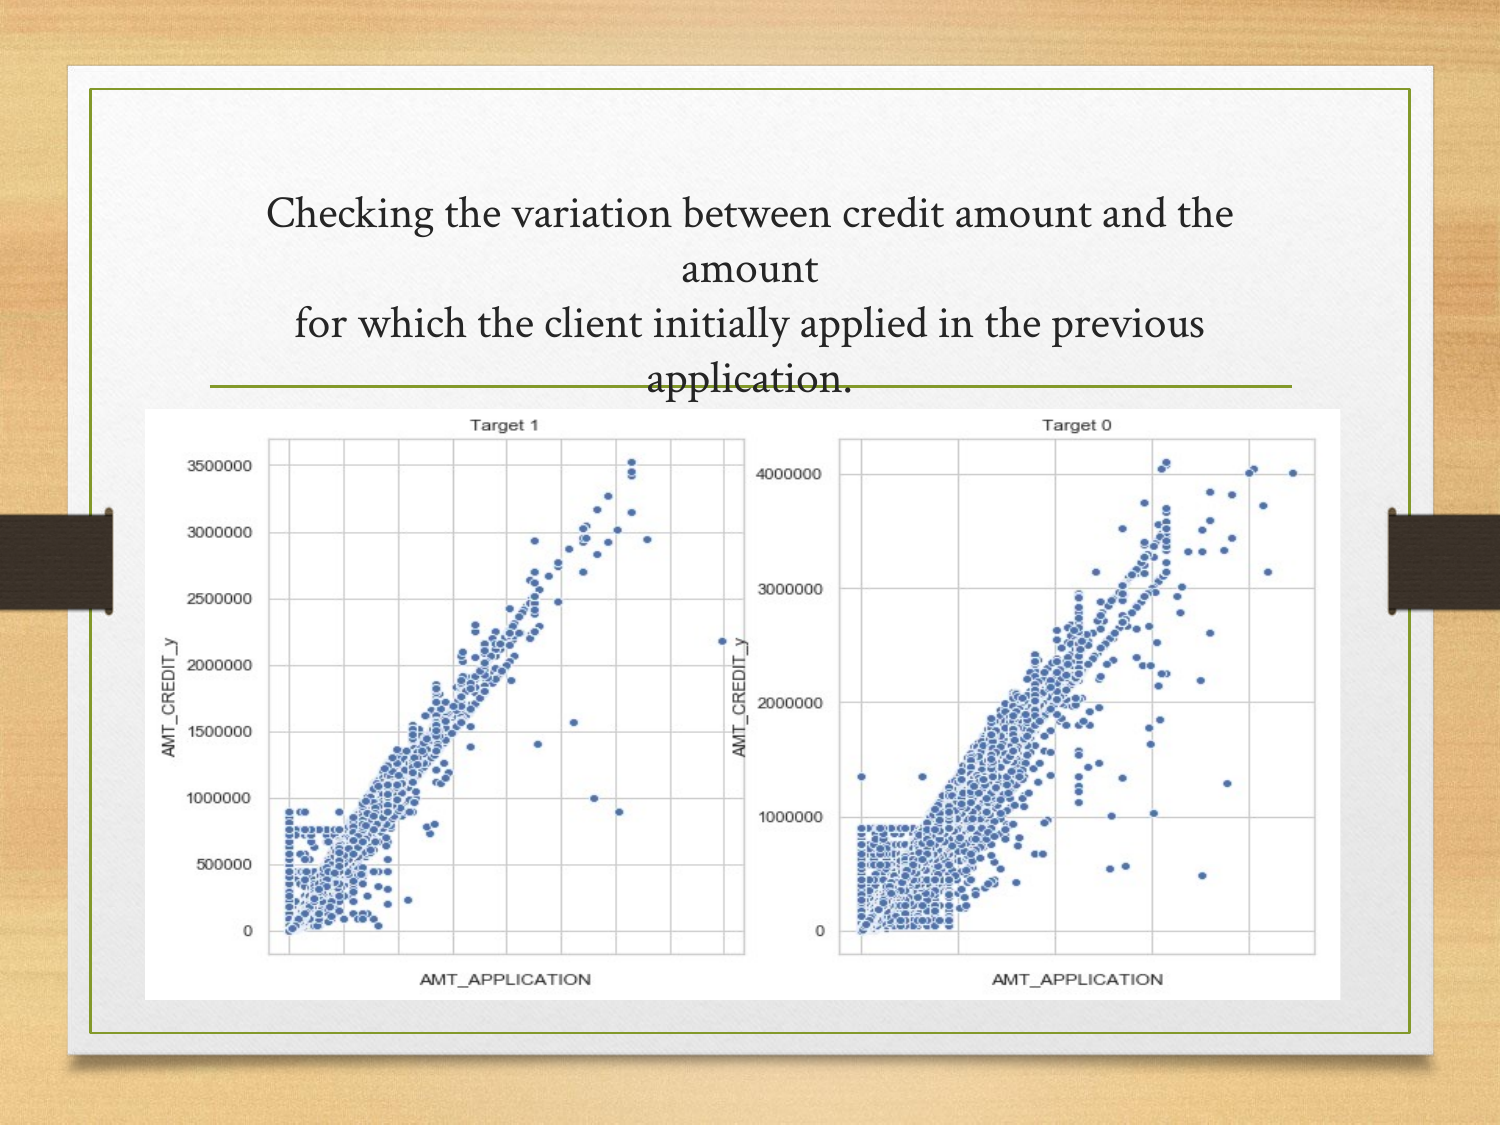

Checking the variation between credit amount and the amount
for which the client initially applied in the previous application.
The graph is more scattered in case of non defaulters.